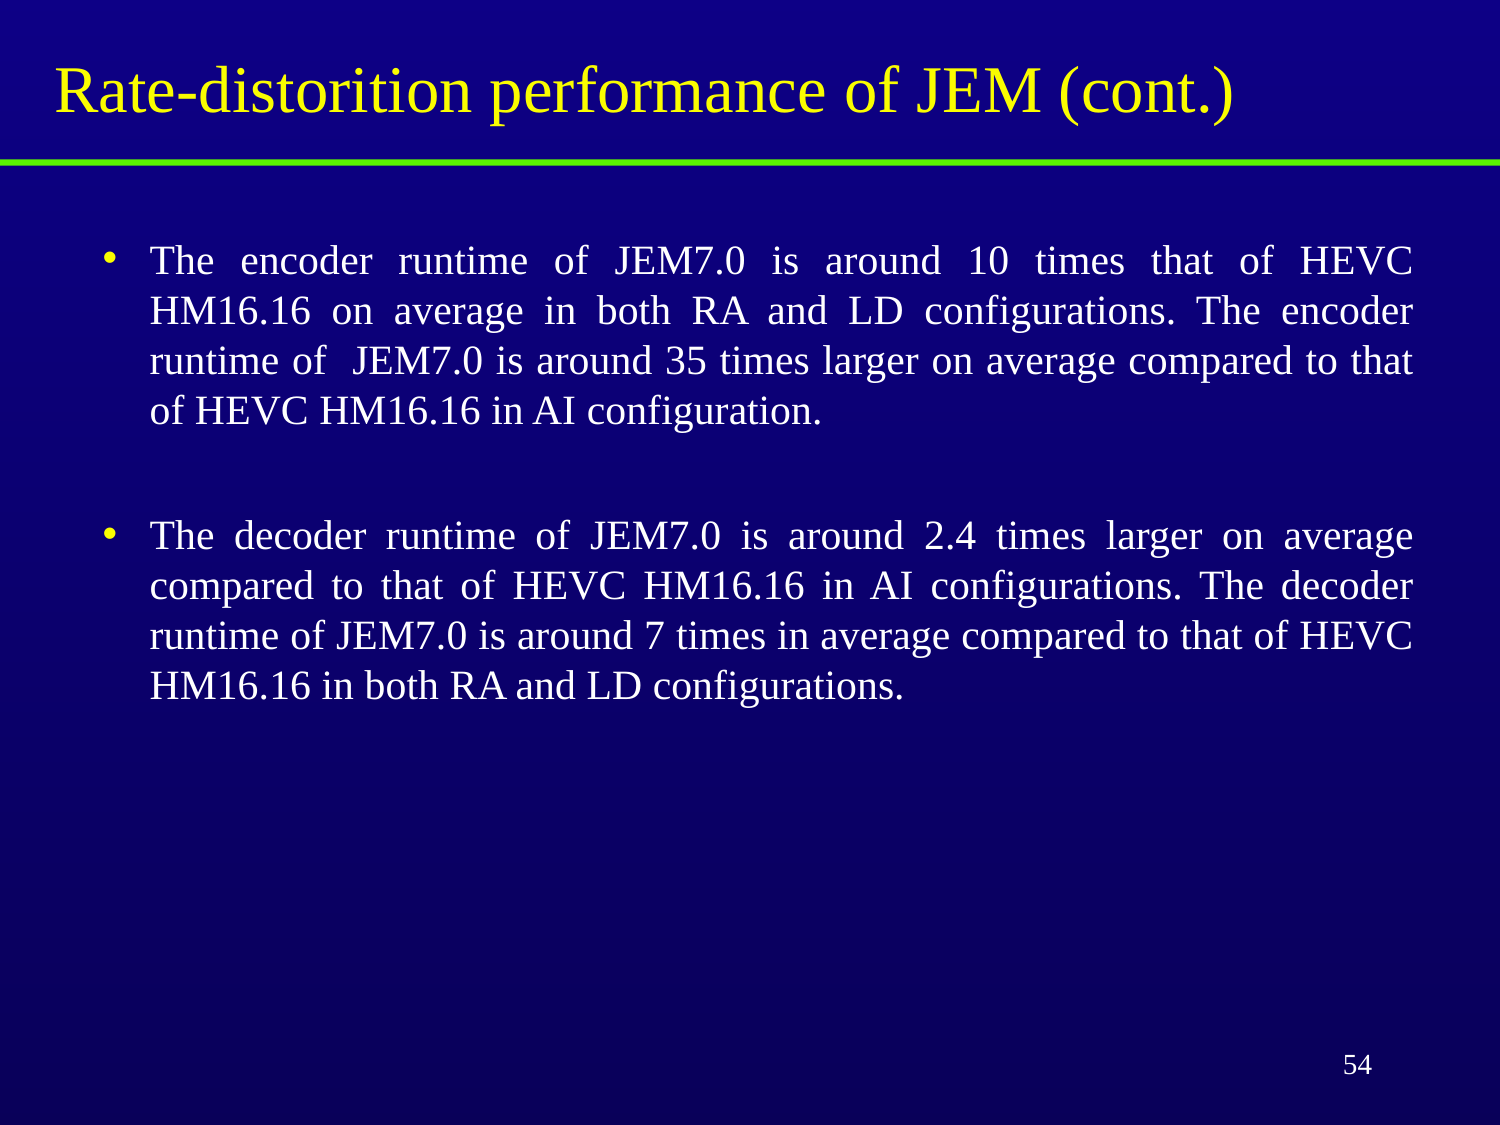

# Rate-distorition performance of JEM (cont.)
The encoder runtime of JEM7.0 is around 10 times that of HEVC HM16.16 on average in both RA and LD configurations. The encoder runtime of  JEM7.0 is around 35 times larger on average compared to that of HEVC HM16.16 in AI configuration.

The decoder runtime of JEM7.0 is around 2.4 times larger on average compared to that of HEVC HM16.16 in AI configurations. The decoder runtime of JEM7.0 is around 7 times in average compared to that of HEVC HM16.16 in both RA and LD configurations.

54